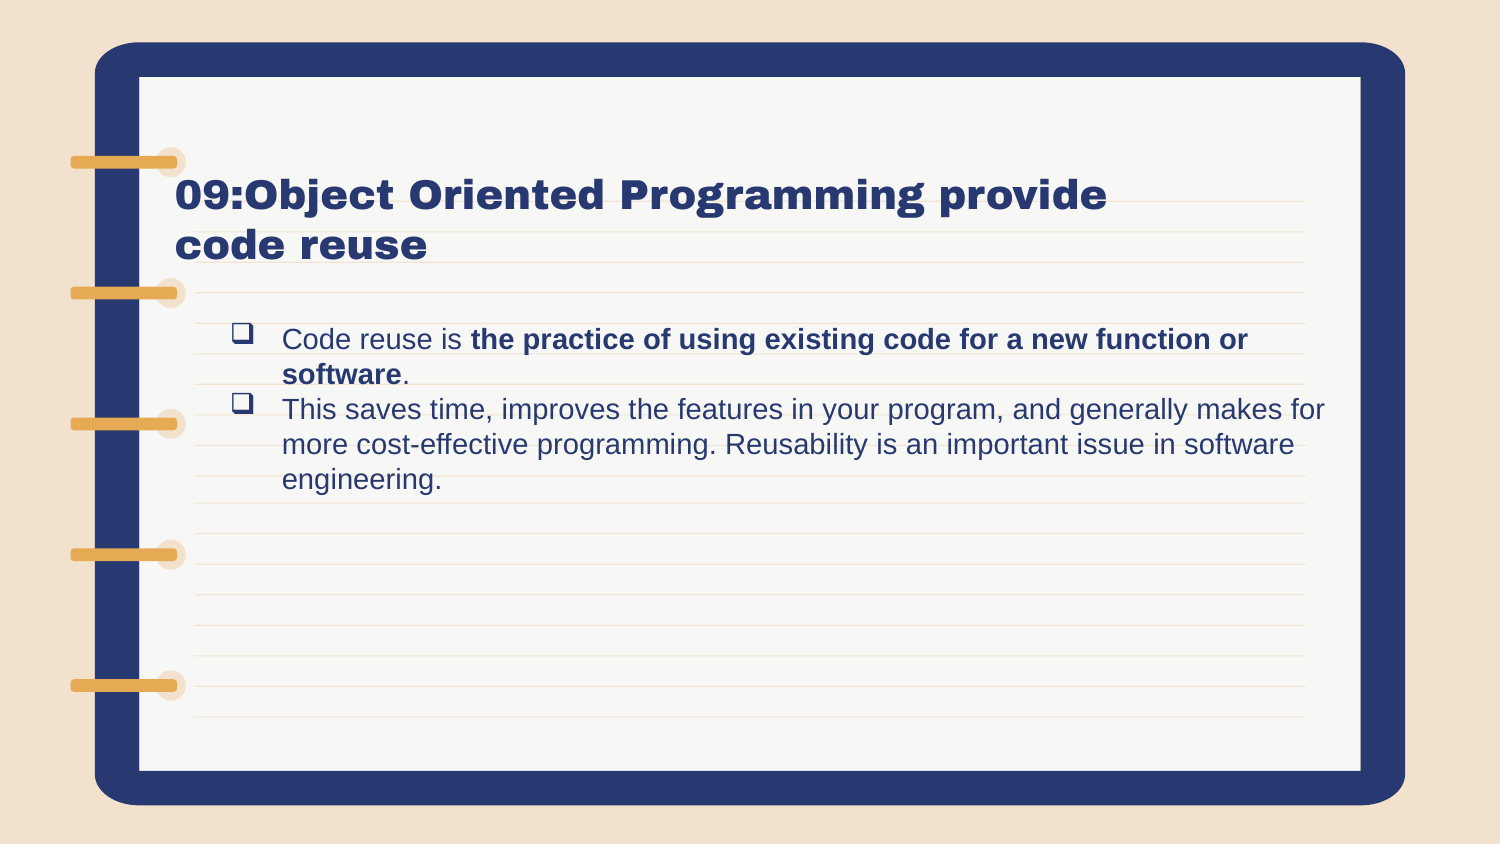

09:Object Oriented Programming provide code reuse
Code reuse is the practice of using existing code for a new function or software.
This saves time, improves the features in your program, and generally makes for more cost-effective programming. Reusability is an important issue in software engineering.